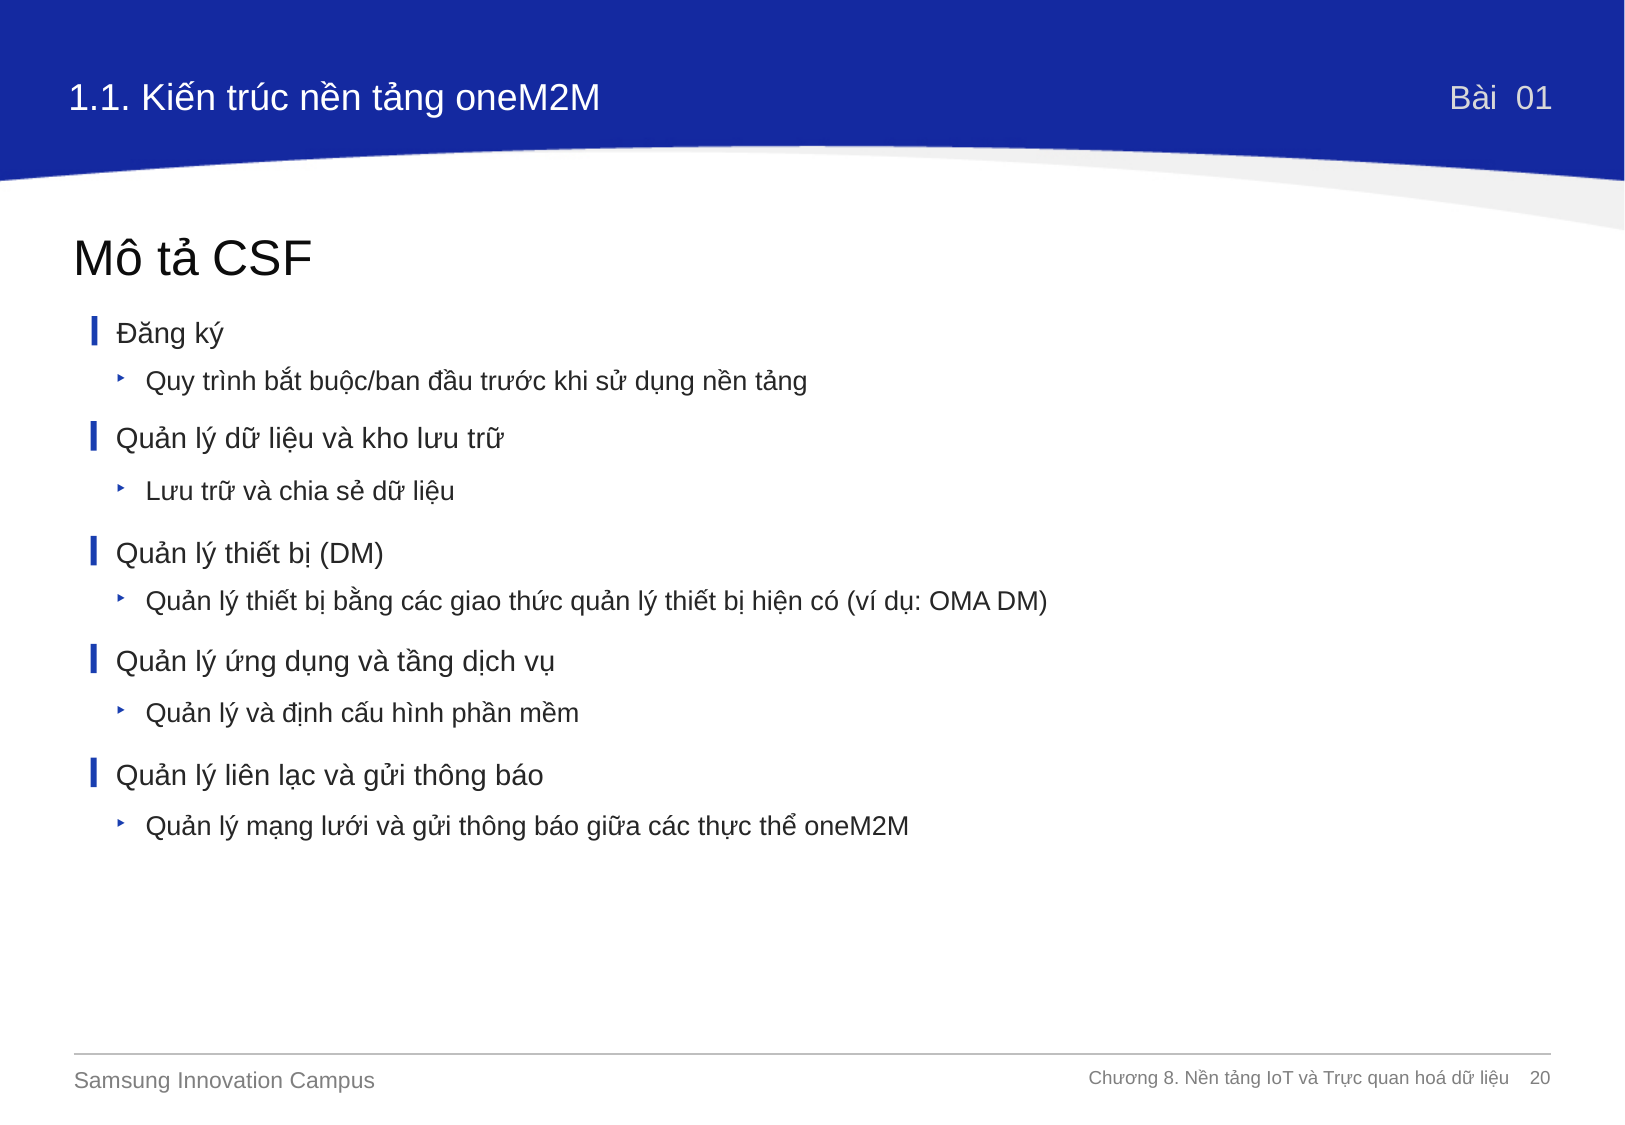

1.1. Kiến trúc nền tảng oneM2M
Bài  01
Mô tả CSF
Đăng ký

Quy trình bắt buộc/ban đầu trước khi sử dụng nền tảng
Quản lý dữ liệu và kho lưu trữ

Lưu trữ và chia sẻ dữ liệu
Quản lý thiết bị (DM)

Quản lý thiết bị bằng các giao thức quản lý thiết bị hiện có (ví dụ: OMA DM)
Quản lý ứng dụng và tầng dịch vụ

Quản lý và định cấu hình phần mềm
Quản lý liên lạc và gửi thông báo

Quản lý mạng lưới và gửi thông báo giữa các thực thể oneM2M